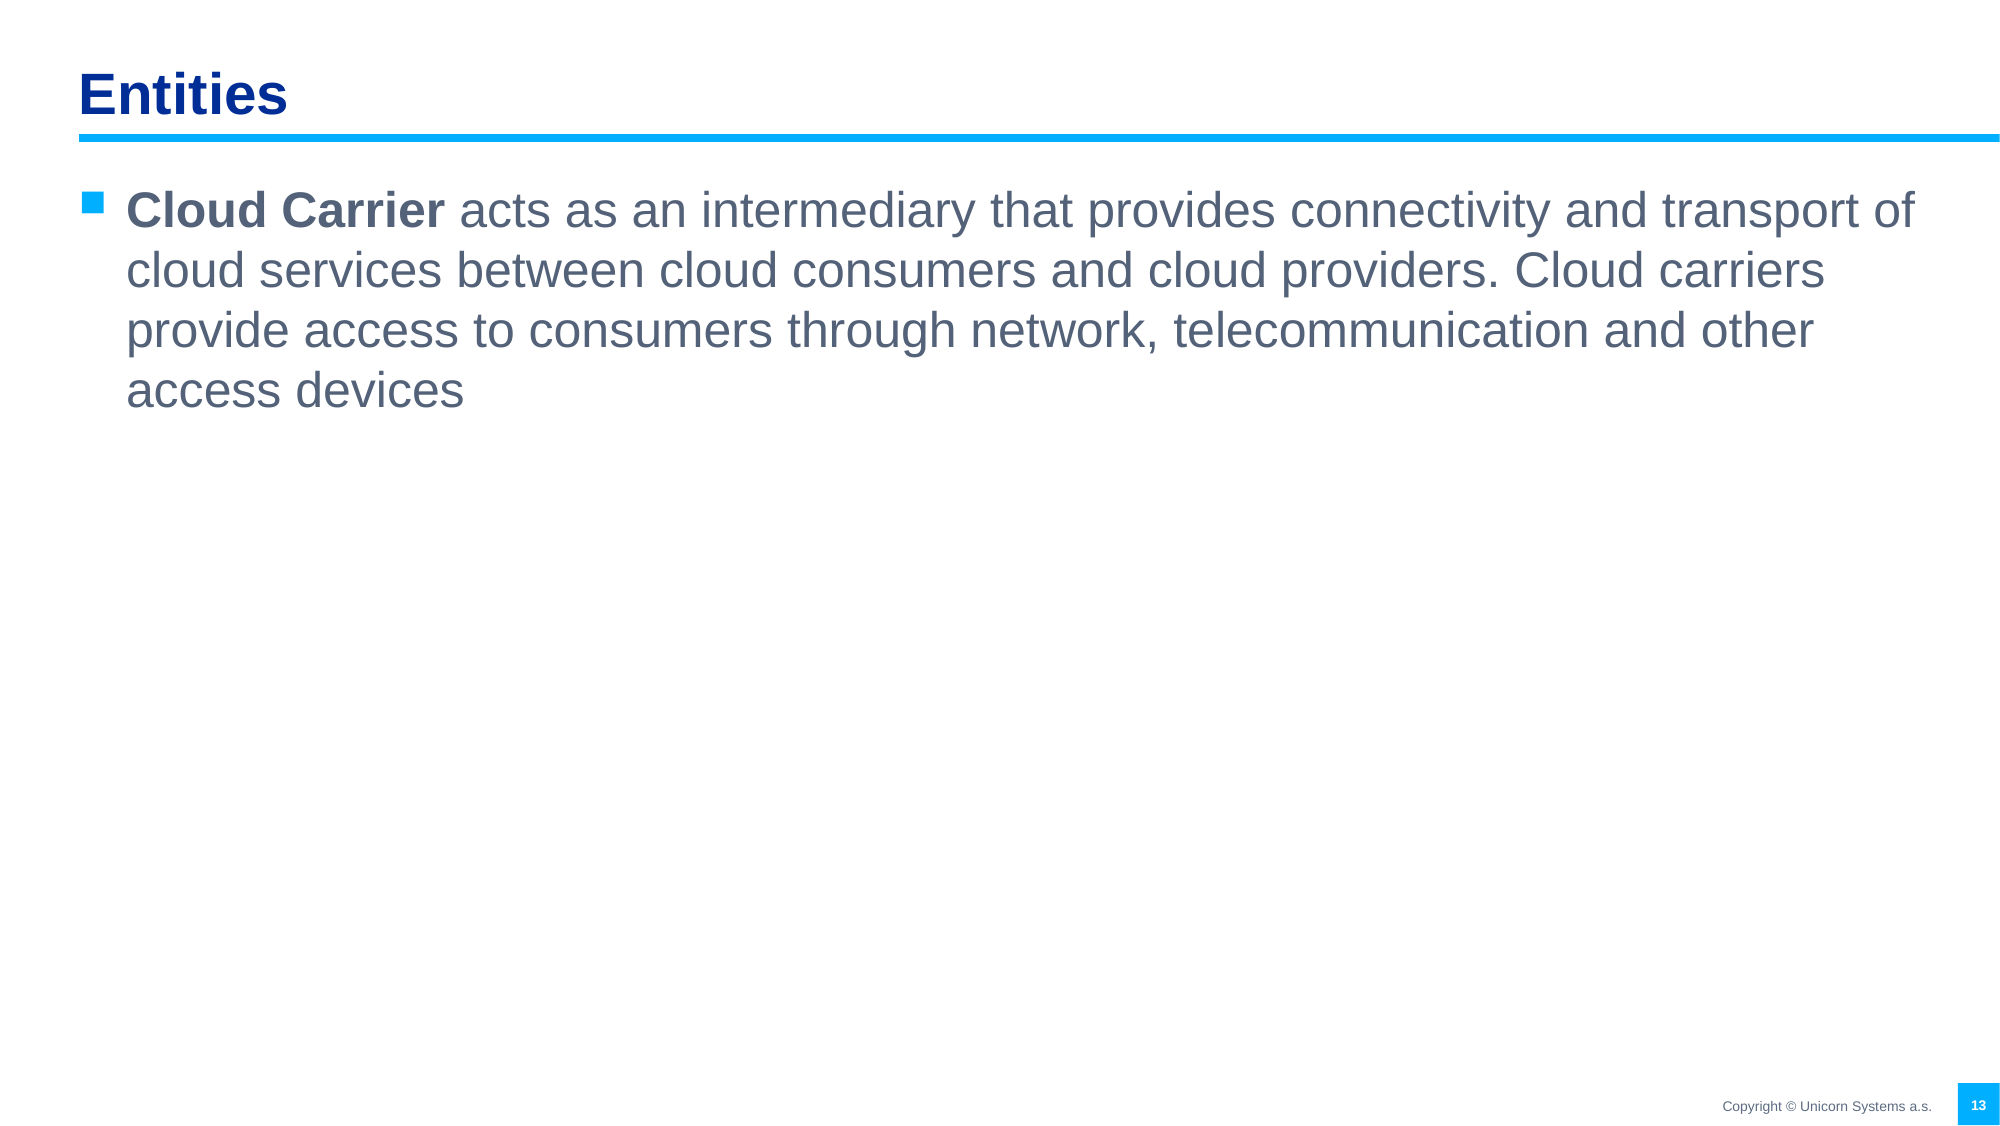

# Entities
Cloud Carrier acts as an intermediary that provides connectivity and transport of cloud services between cloud consumers and cloud providers. Cloud carriers provide access to consumers through network, telecommunication and other access devices
13
Copyright © Unicorn Systems a.s.